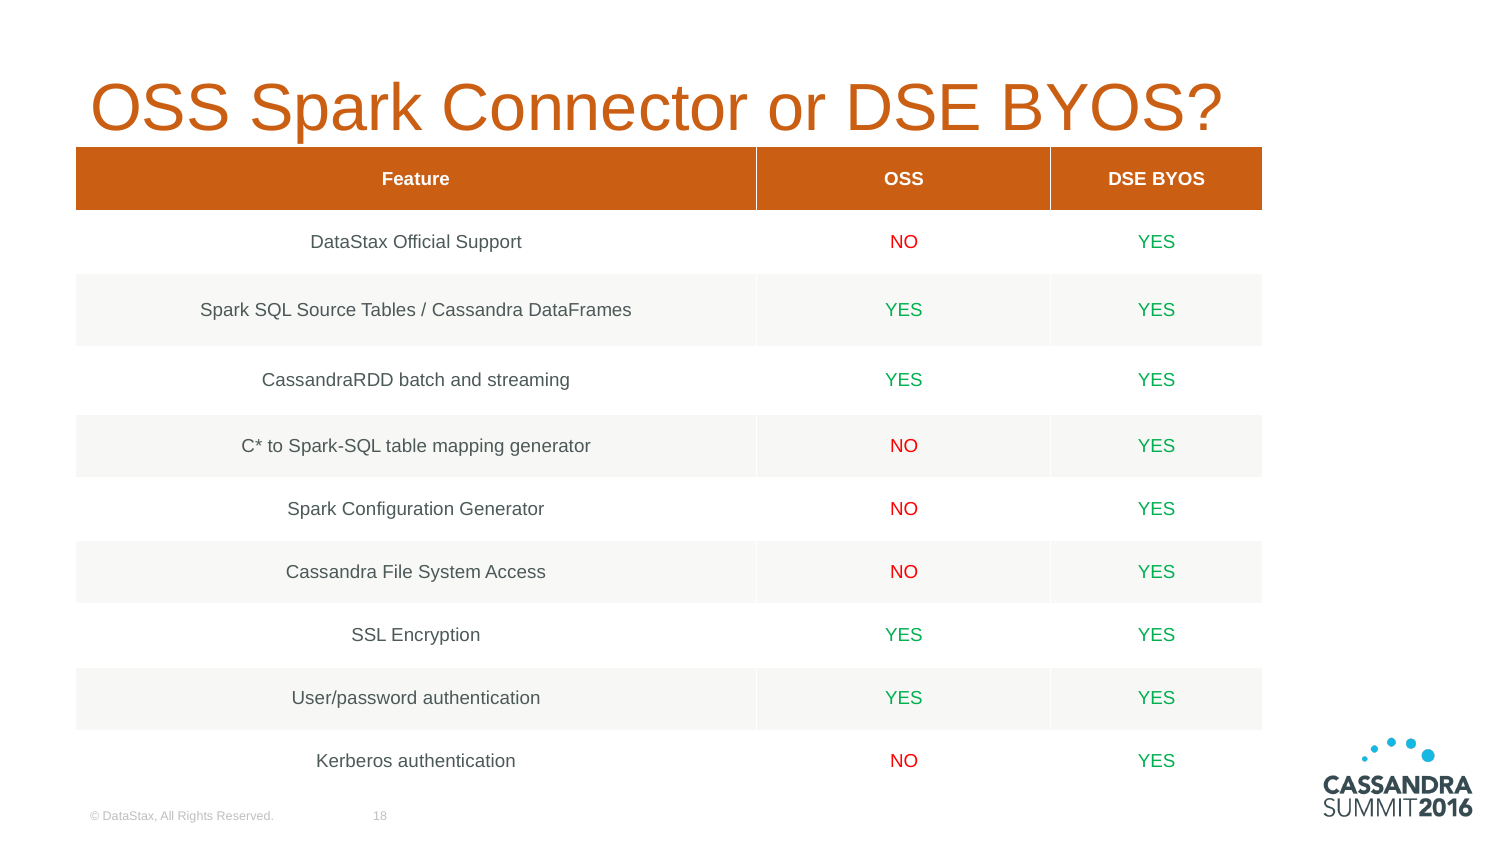

# OSS Spark Connector or DSE BYOS?
| Feature | OSS | DSE BYOS |
| --- | --- | --- |
| DataStax Official Support | NO | YES |
| Spark SQL Source Tables / Cassandra DataFrames | YES | YES |
| CassandraRDD batch and streaming | YES | YES |
| C\* to Spark-SQL table mapping generator | NO | YES |
| Spark Configuration Generator | NO | YES |
| Cassandra File System Access | NO | YES |
| SSL Encryption | YES | YES |
| User/password authentication | YES | YES |
| Kerberos authentication | NO | YES |
© DataStax, All Rights Reserved.
18